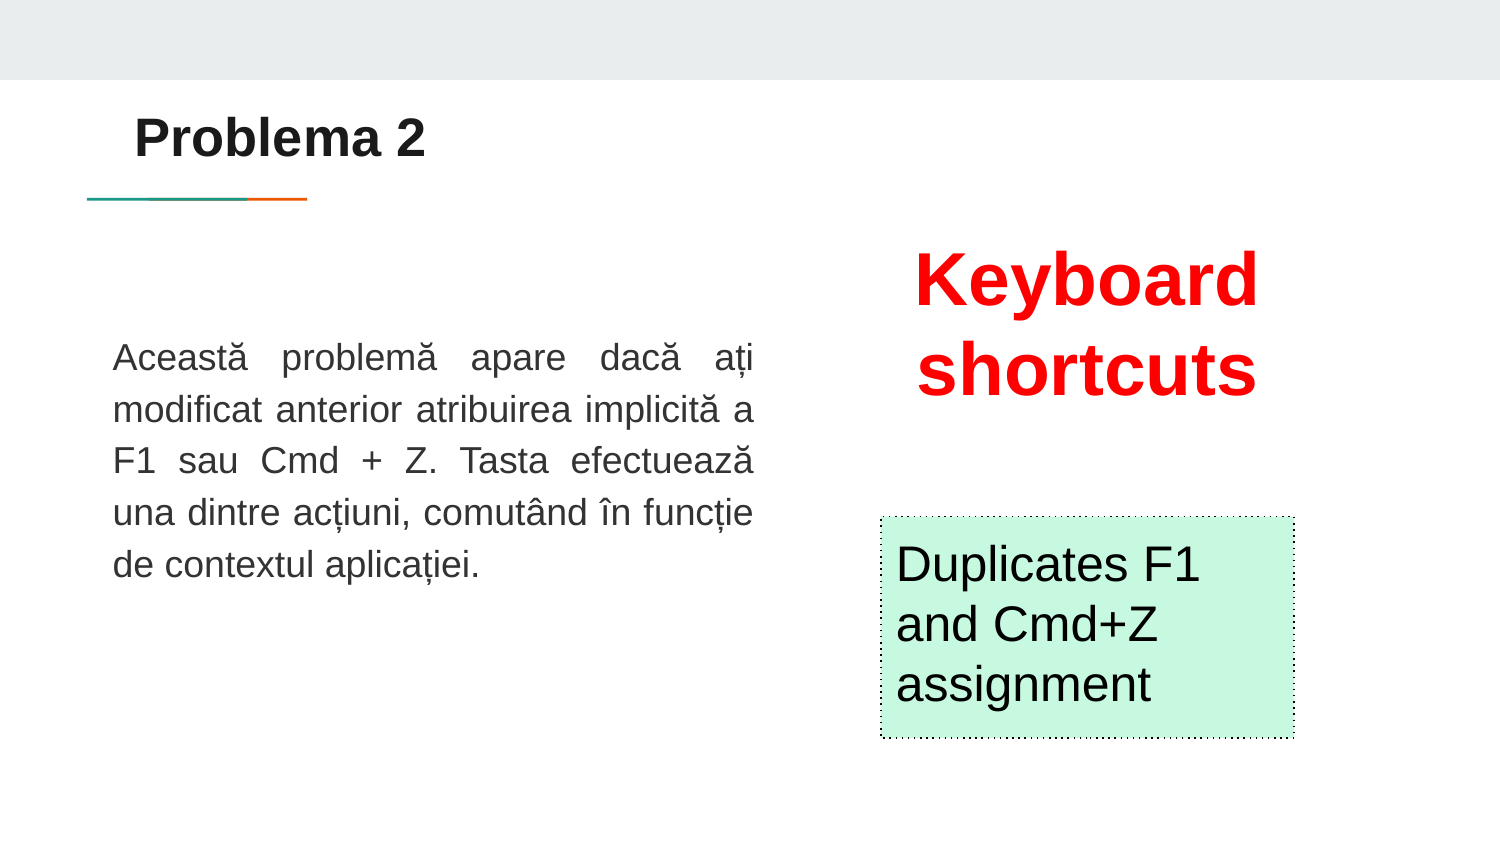

# Problema 2
Keyboard shortcuts
Această problemă apare dacă ați modificat anterior atribuirea implicită a F1 sau Cmd + Z. Tasta efectuează una dintre acțiuni, comutând în funcție de contextul aplicației.

Duplicates F1 and Cmd+Z assignment